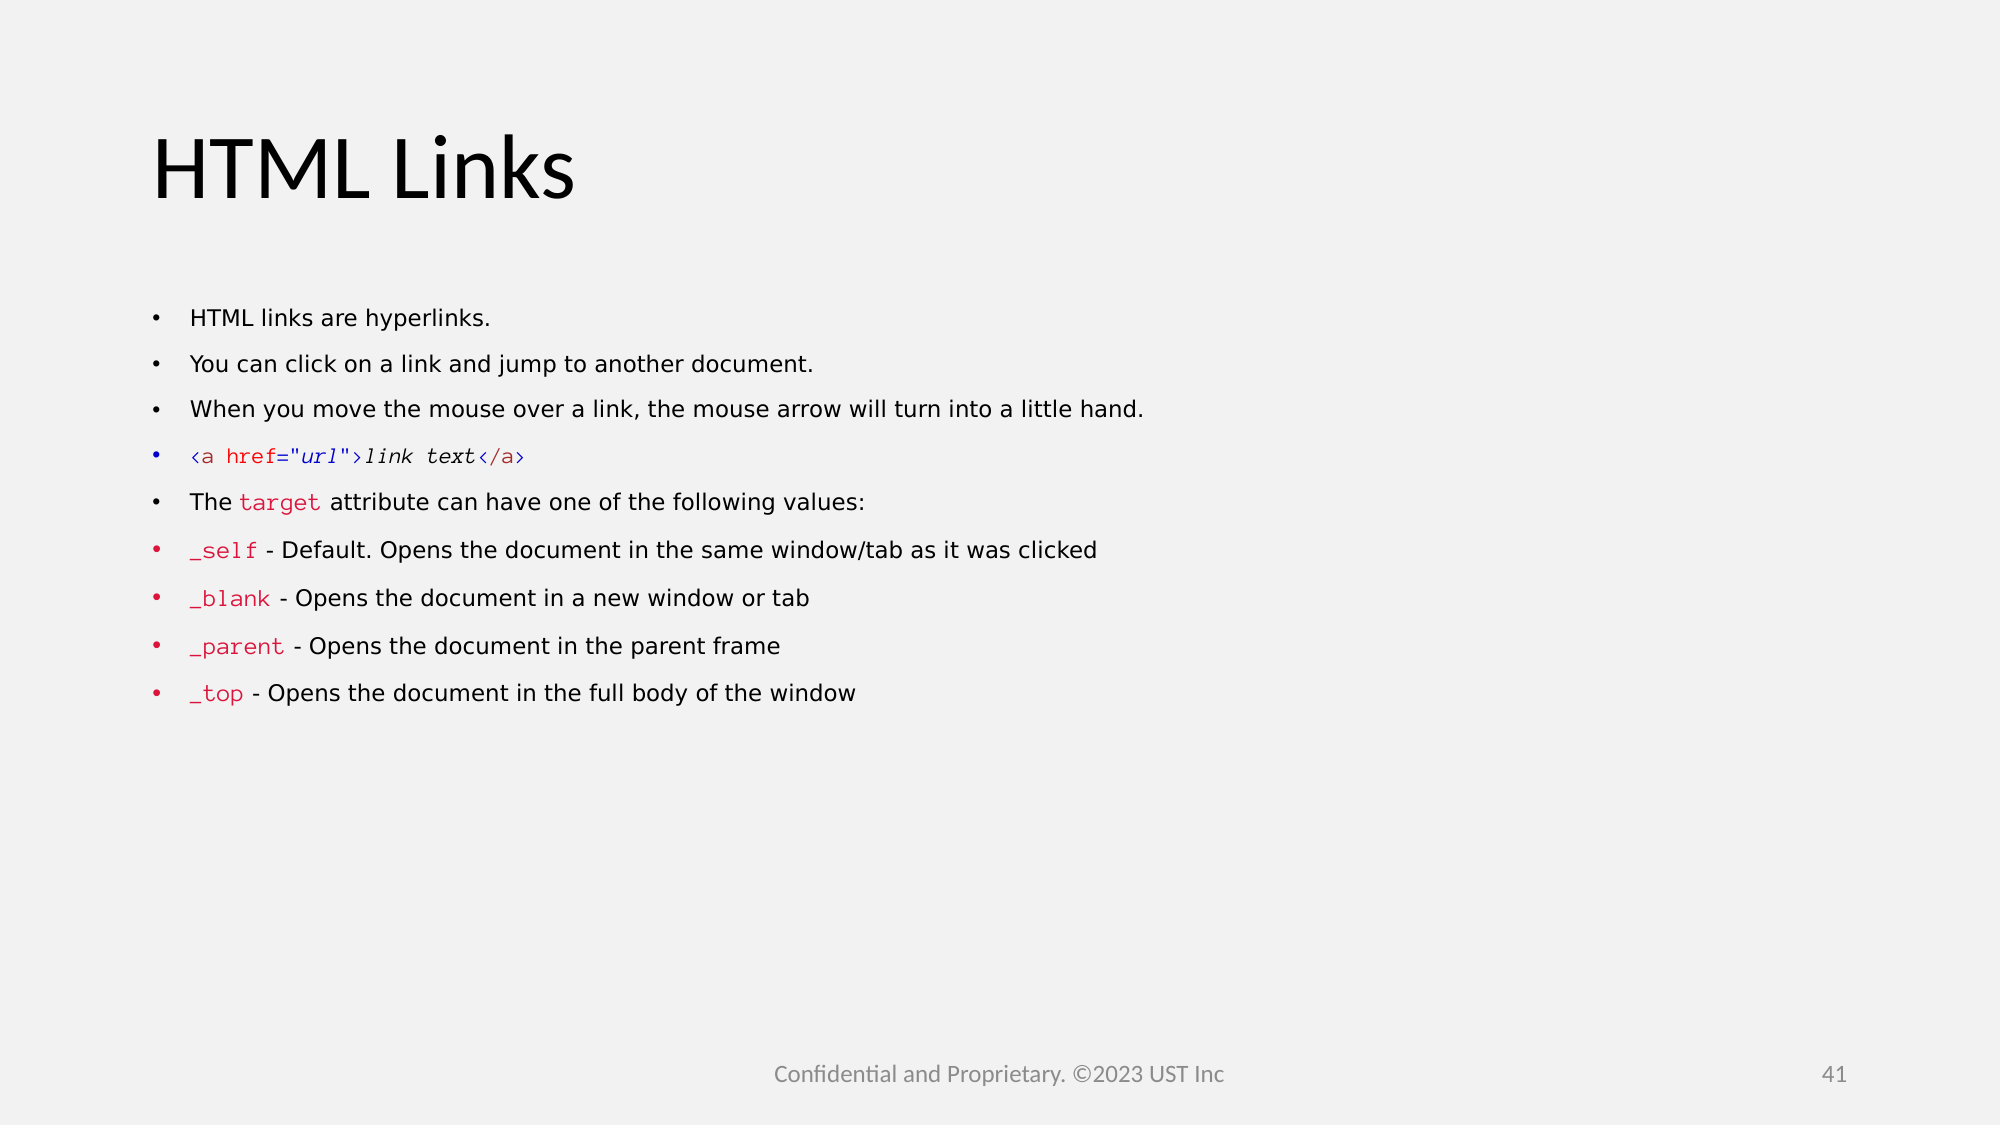

# HTML Links
HTML links are hyperlinks.
You can click on a link and jump to another document.
When you move the mouse over a link, the mouse arrow will turn into a little hand.
<a href="url">link text</a>
The target attribute can have one of the following values:
_self - Default. Opens the document in the same window/tab as it was clicked
_blank - Opens the document in a new window or tab
_parent - Opens the document in the parent frame
_top - Opens the document in the full body of the window

Confidential and Proprietary. ©2023 UST Inc
41